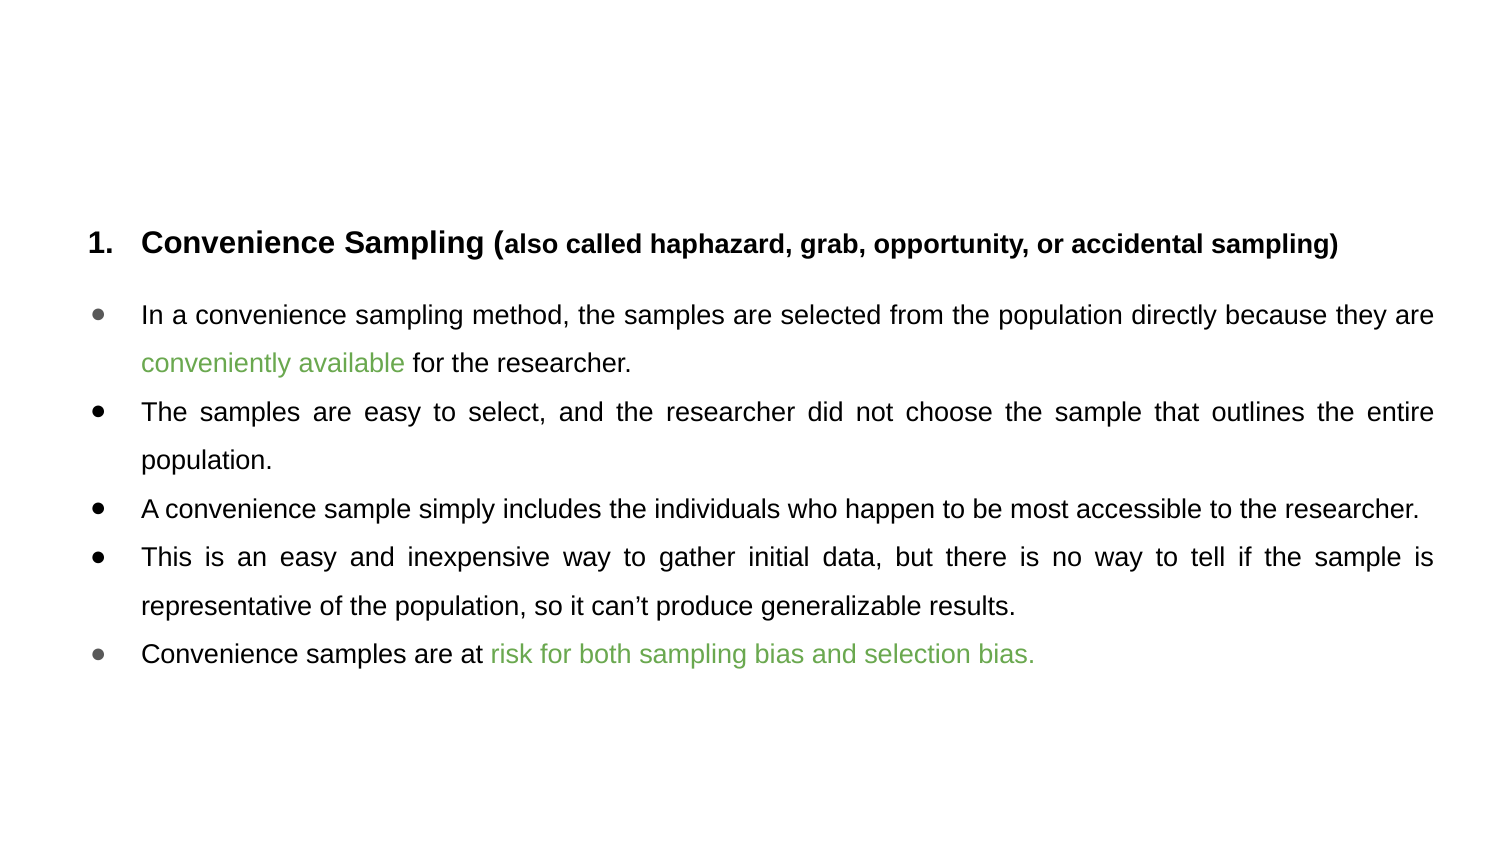

Convenience Sampling (also called haphazard, grab, opportunity, or accidental sampling)
In a convenience sampling method, the samples are selected from the population directly because they are conveniently available for the researcher.
The samples are easy to select, and the researcher did not choose the sample that outlines the entire population.
A convenience sample simply includes the individuals who happen to be most accessible to the researcher.
This is an easy and inexpensive way to gather initial data, but there is no way to tell if the sample is representative of the population, so it can’t produce generalizable results.
Convenience samples are at risk for both sampling bias and selection bias.